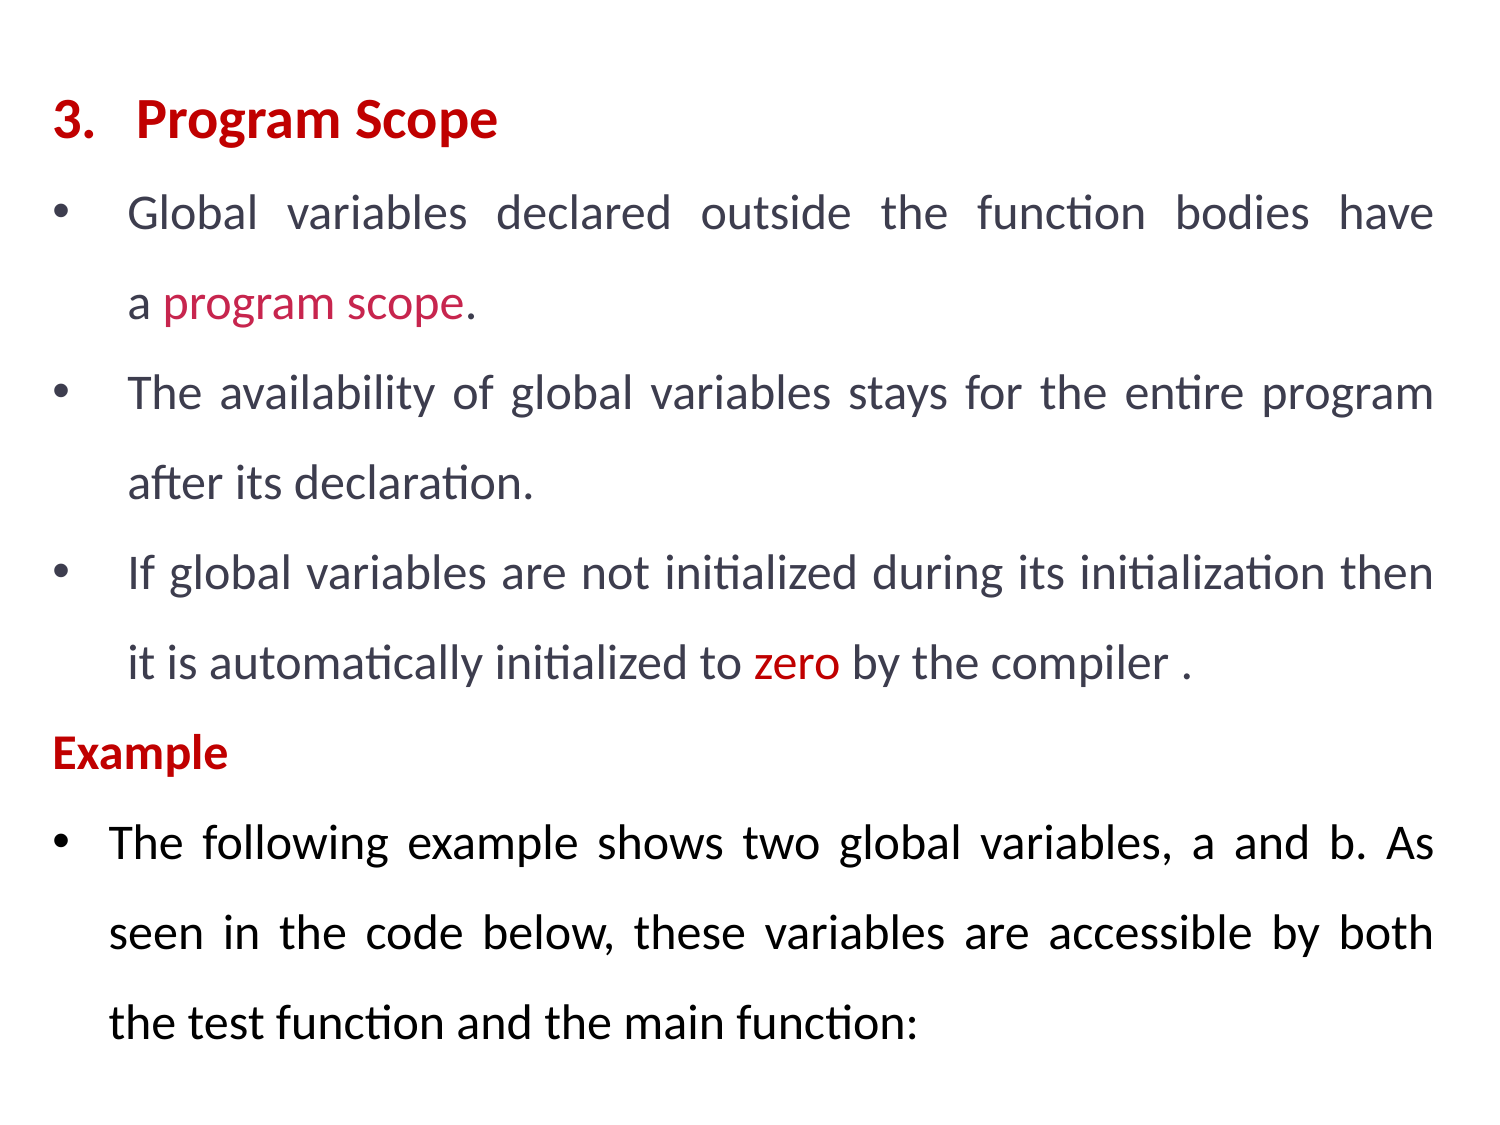

Program Scope
Global variables declared outside the function bodies have a program scope.
The availability of global variables stays for the entire program after its declaration.
If global variables are not initialized during its initialization then it is automatically initialized to zero by the compiler .
Example
The following example shows two global variables, a and b. As seen in the code below, these variables are accessible by both the test function and the main function: